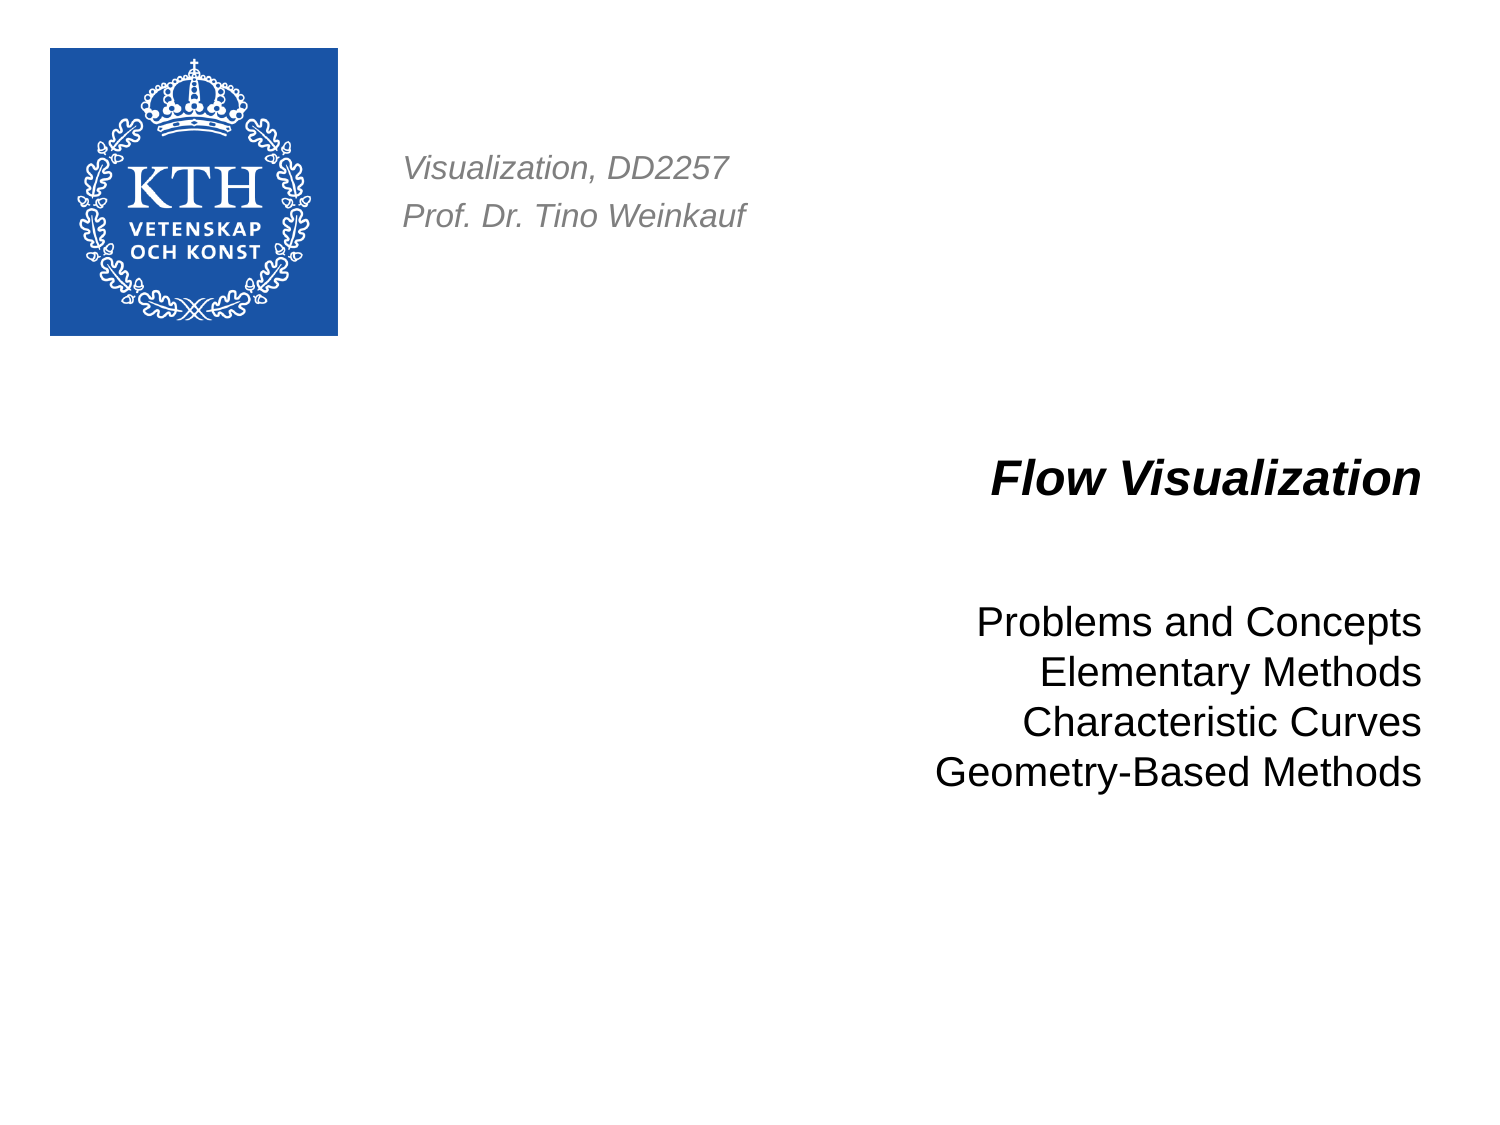

# Flow Visualization
Problems and Concepts
Elementary Methods
Characteristic Curves
Geometry-Based Methods